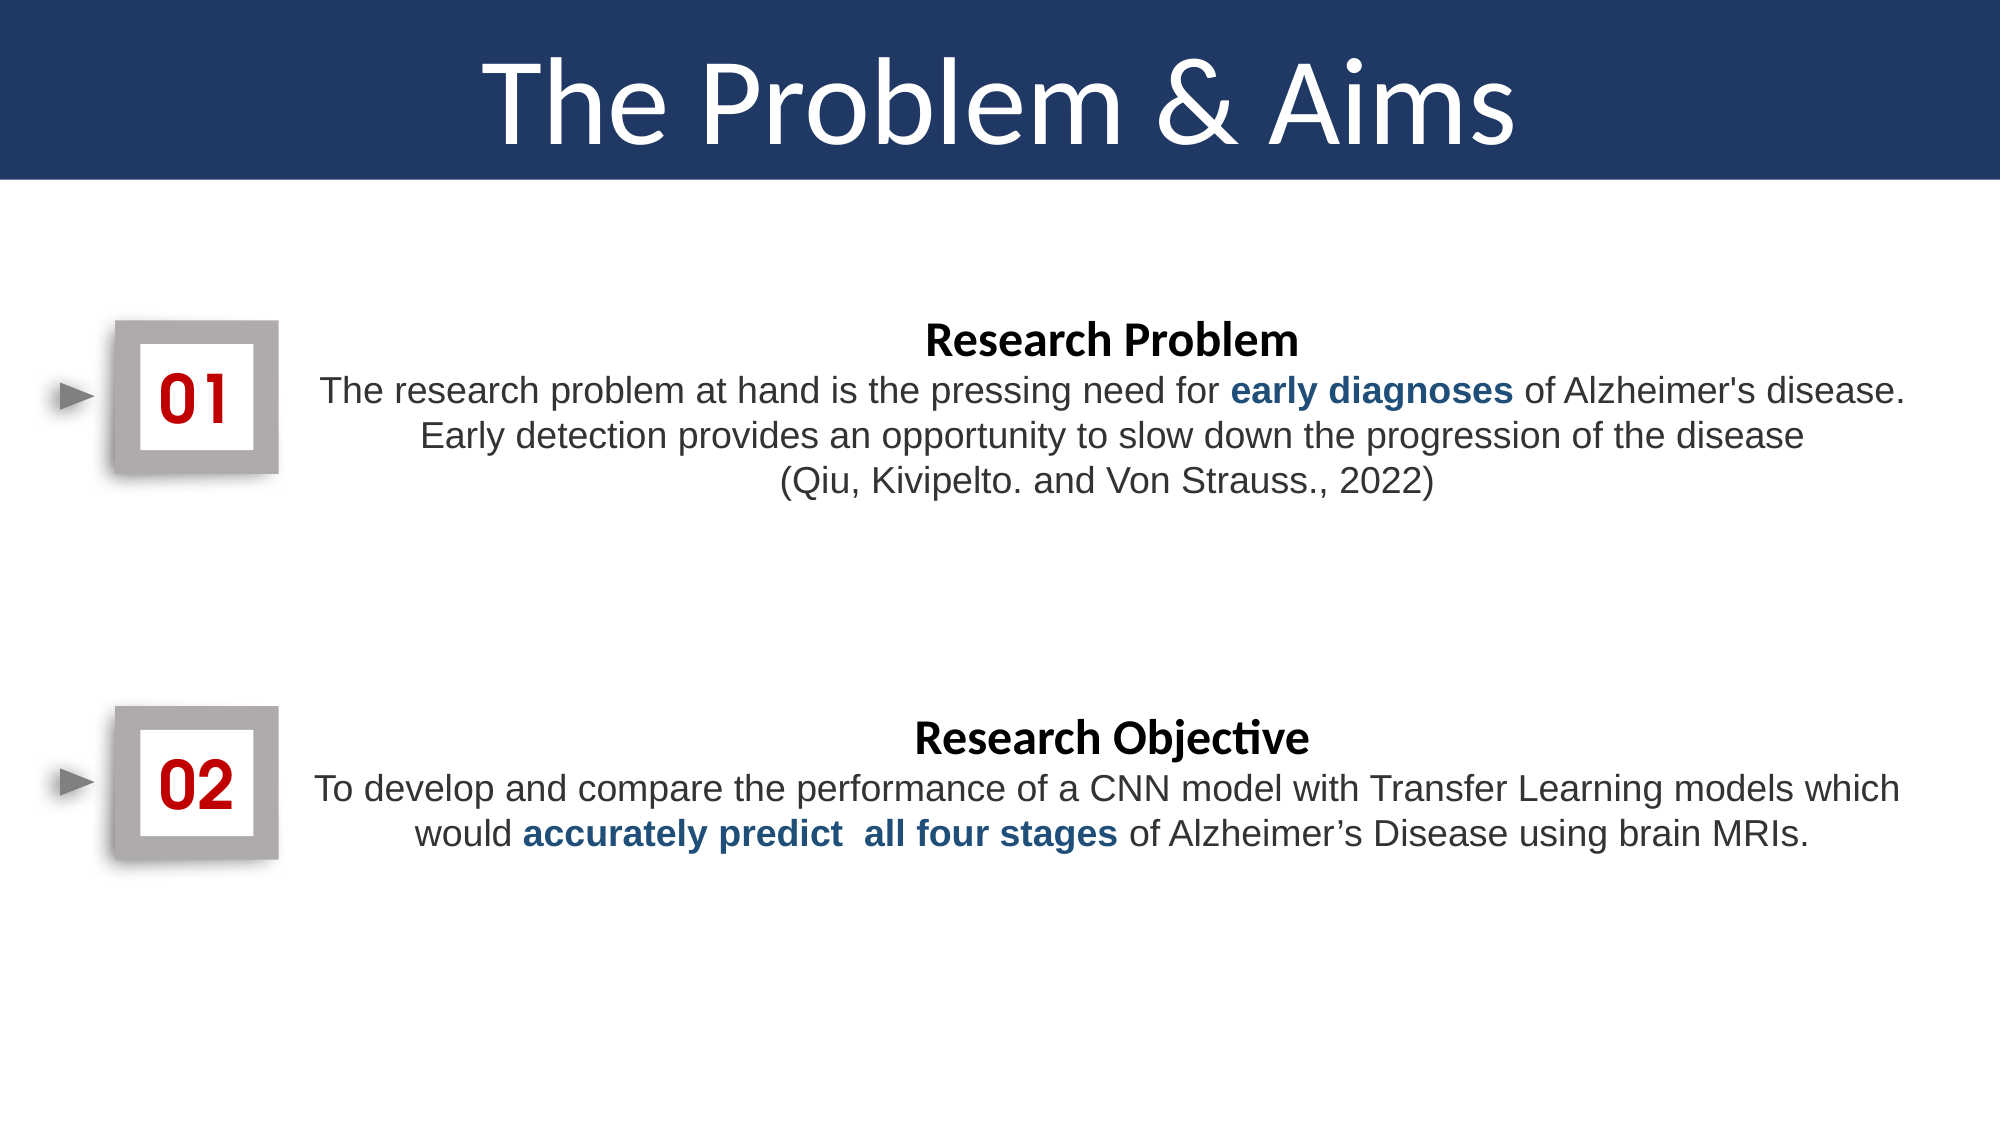

# The Problem & Aims
Research Problem
The research problem at hand is the pressing need for early diagnoses of Alzheimer's disease.
Early detection provides an opportunity to slow down the progression of the disease
(Qiu, Kivipelto. and Von Strauss., 2022)

01

Research Objective
To develop and compare the performance of a CNN model with Transfer Learning models which
would accurately predict  all four stages of Alzheimer’s Disease using brain MRIs.

02